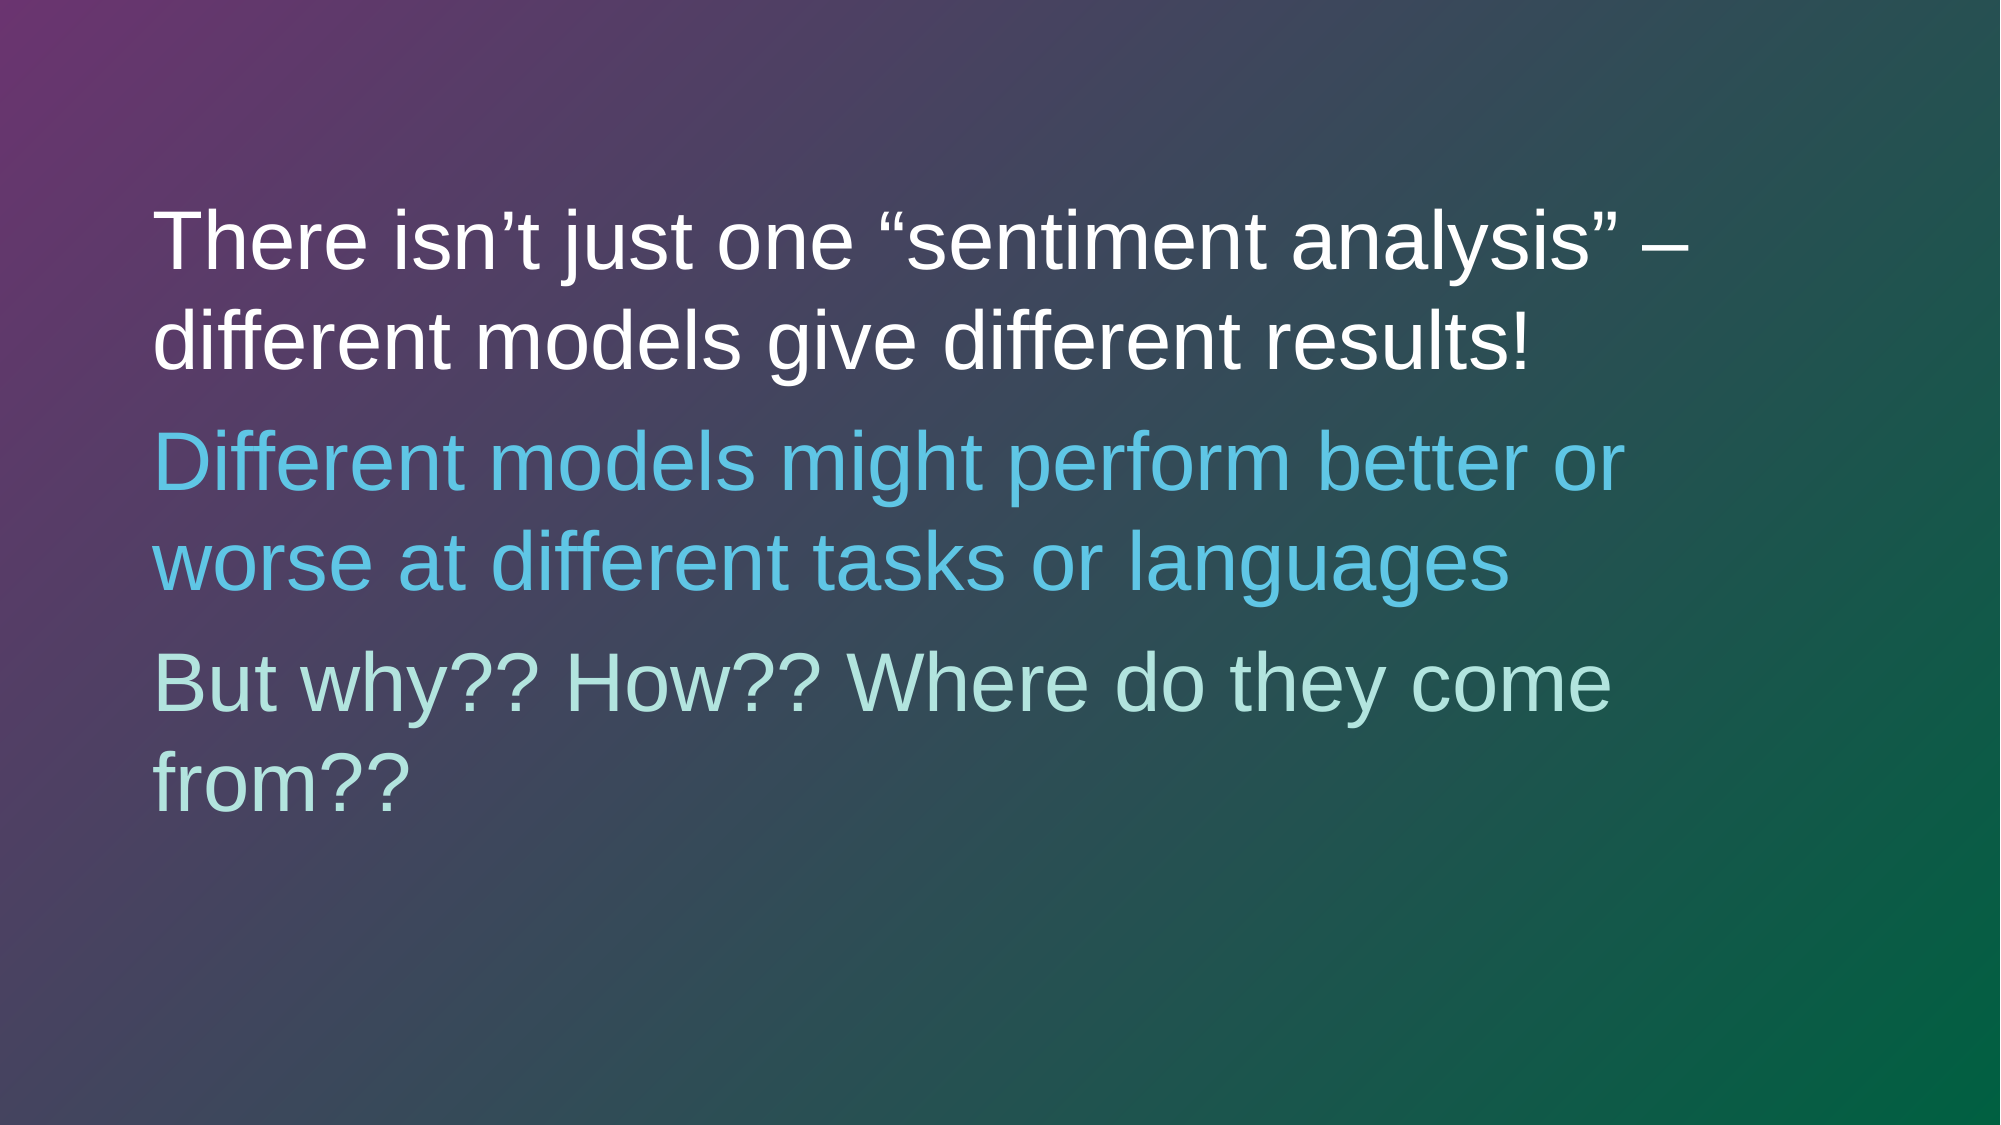

There isn’t just one “sentiment analysis” – different models give different results!
Different models might perform better or worse at different tasks or languages
But why?? How?? Where do they come from??